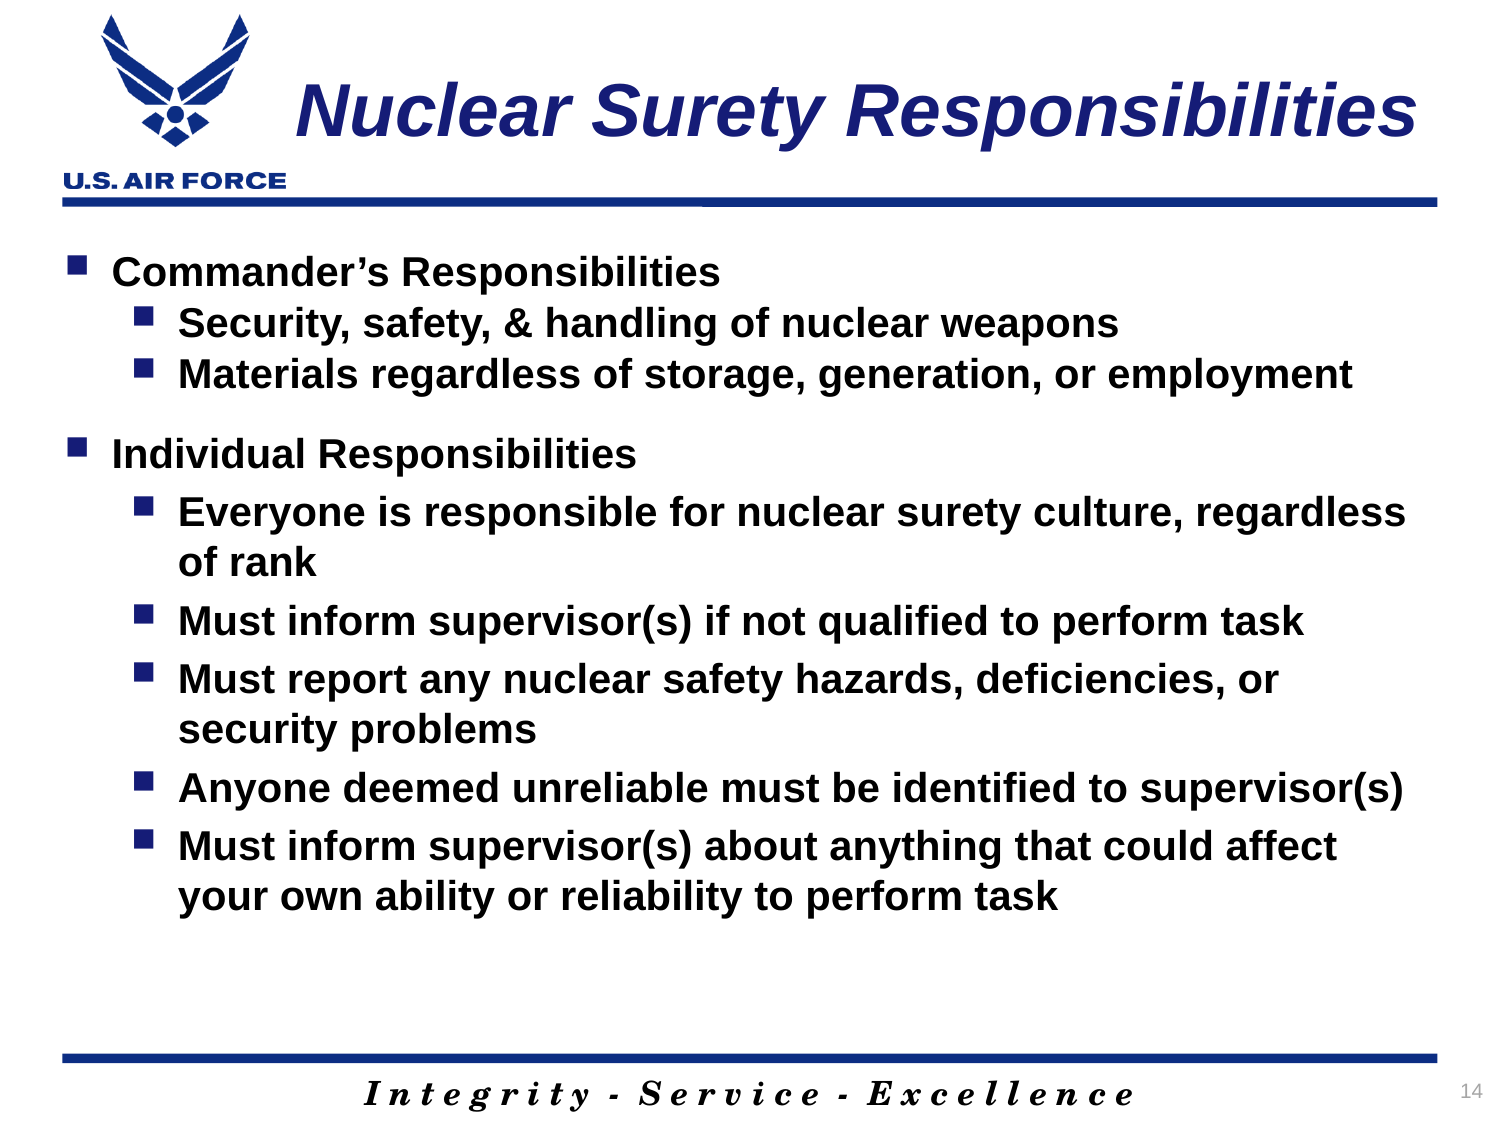

# Nuclear Surety Responsibilities
Commander’s Responsibilities
Security, safety, & handling of nuclear weapons
Materials regardless of storage, generation, or employment

Individual Responsibilities
Everyone is responsible for nuclear surety culture, regardless of rank
Must inform supervisor(s) if not qualified to perform task
Must report any nuclear safety hazards, deficiencies, or security problems
Anyone deemed unreliable must be identified to supervisor(s)
Must inform supervisor(s) about anything that could affect your own ability or reliability to perform task

14